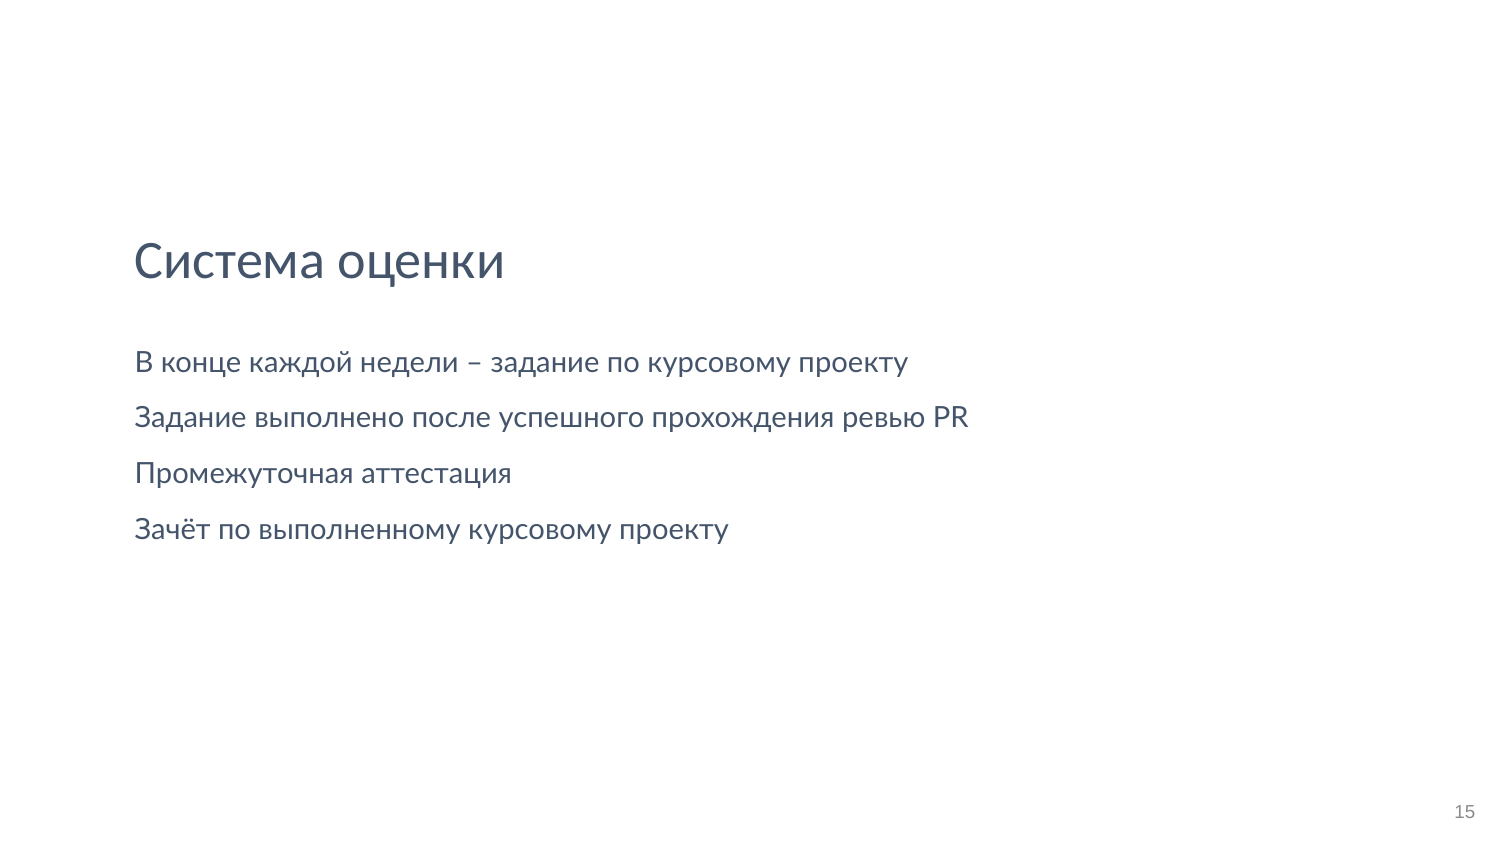

# Система оценки
В конце каждой недели – задание по курсовому проекту
Задание выполнено после успешного прохождения ревью PR
Промежуточная аттестация
Зачёт по выполненному курсовому проекту
15